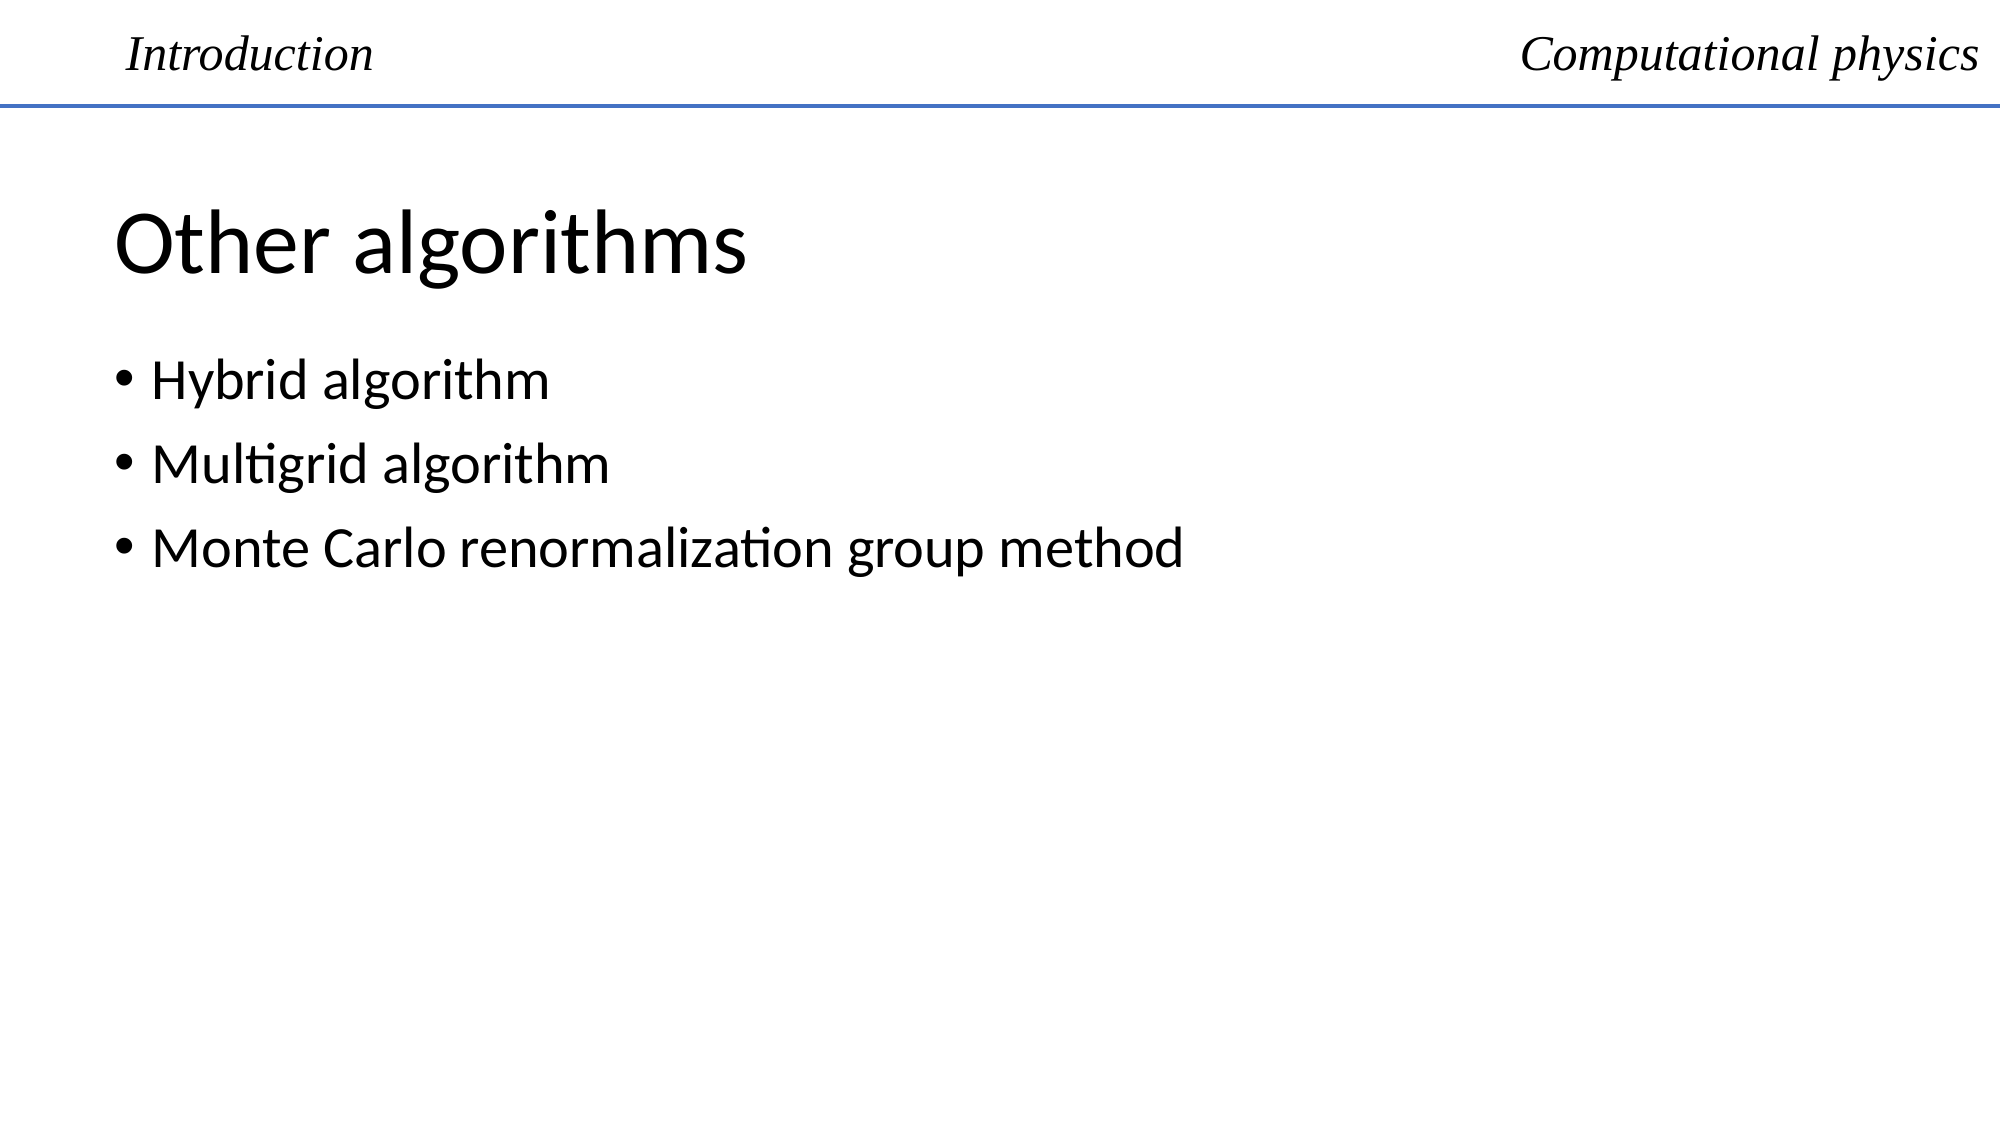

Introduction
Computational physics
# Other algorithms
Hybrid algorithm
Multigrid algorithm
Monte Carlo renormalization group method